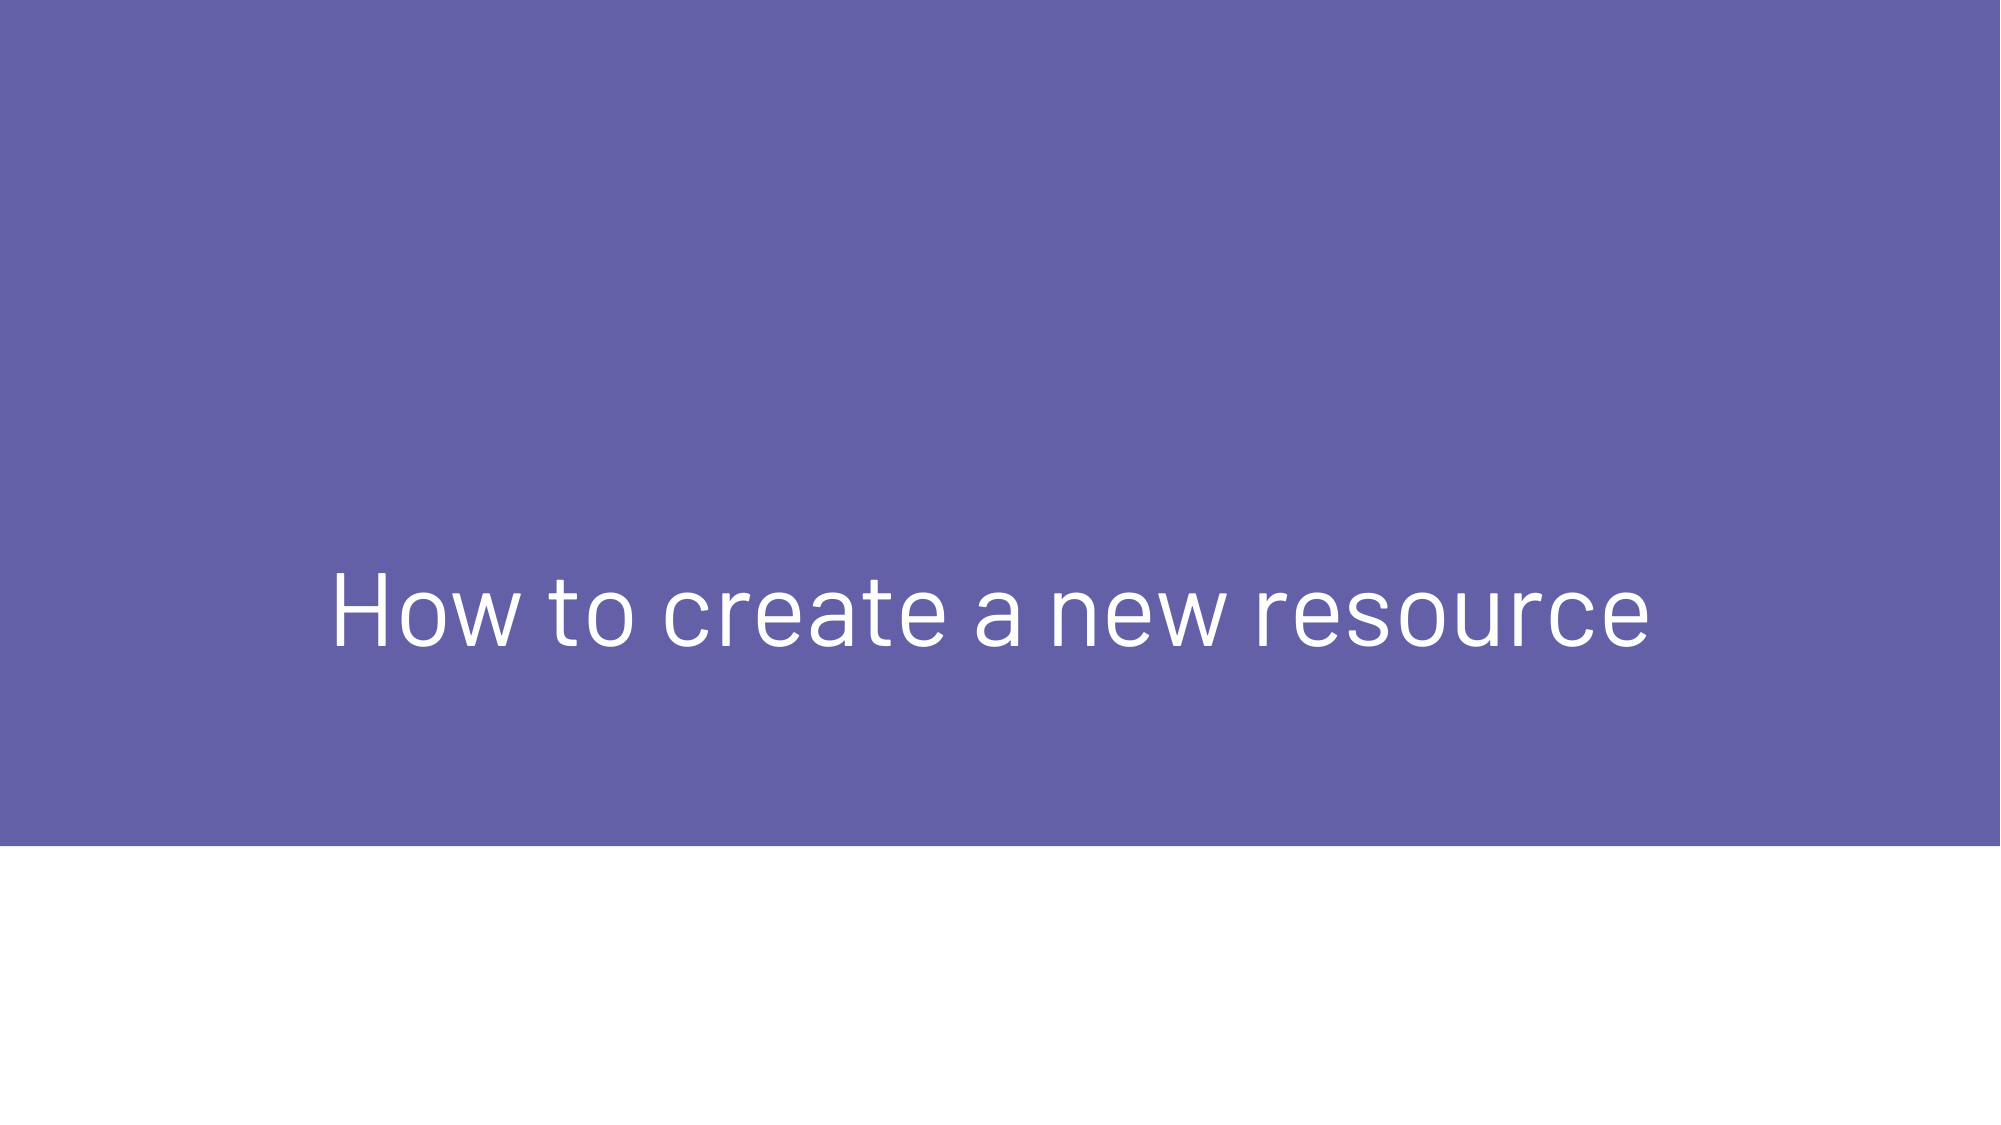

# How to create a new resource